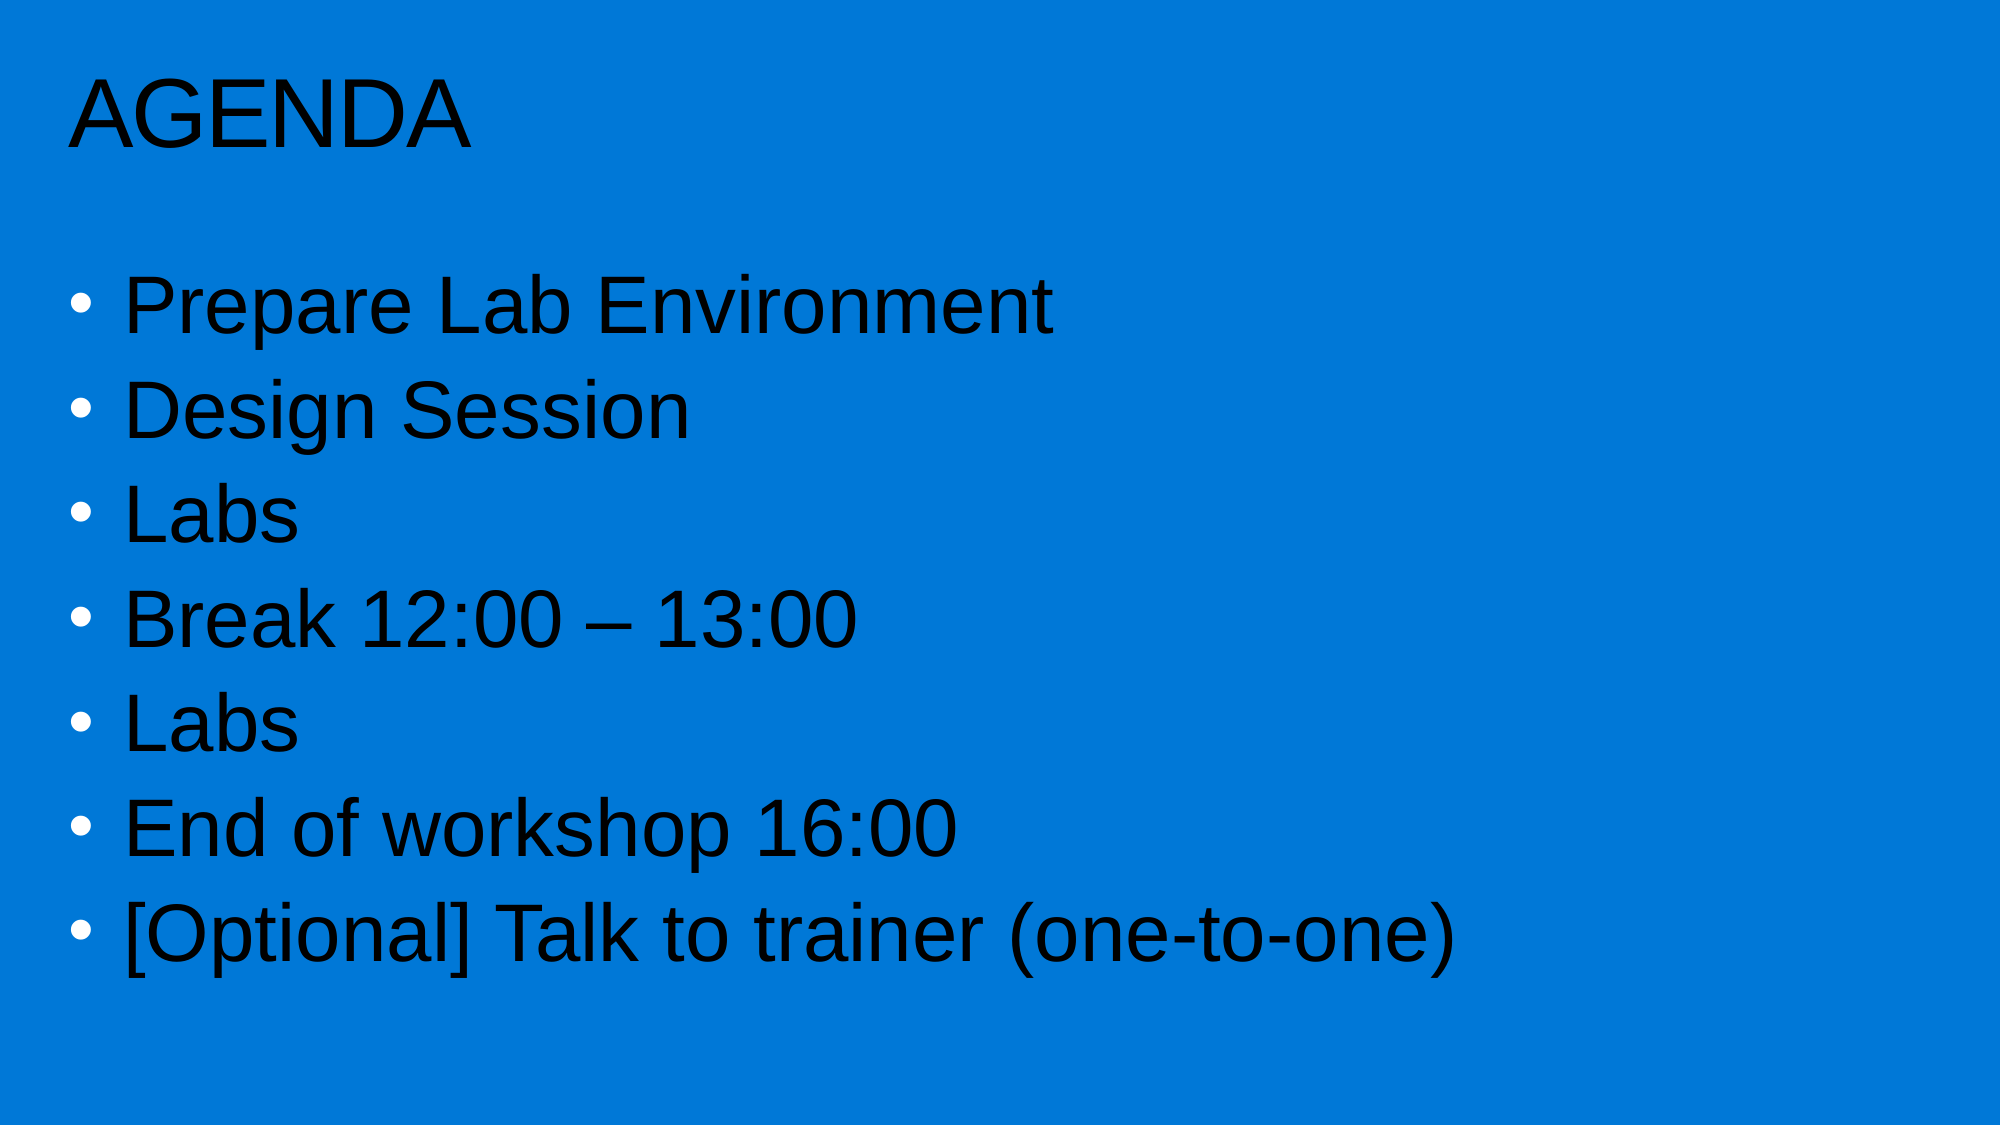

# AGENDA
Prepare Lab Environment
Design Session
Labs
Break 12:00 – 13:00
Labs
End of workshop 16:00
[Optional] Talk to trainer (one-to-one)